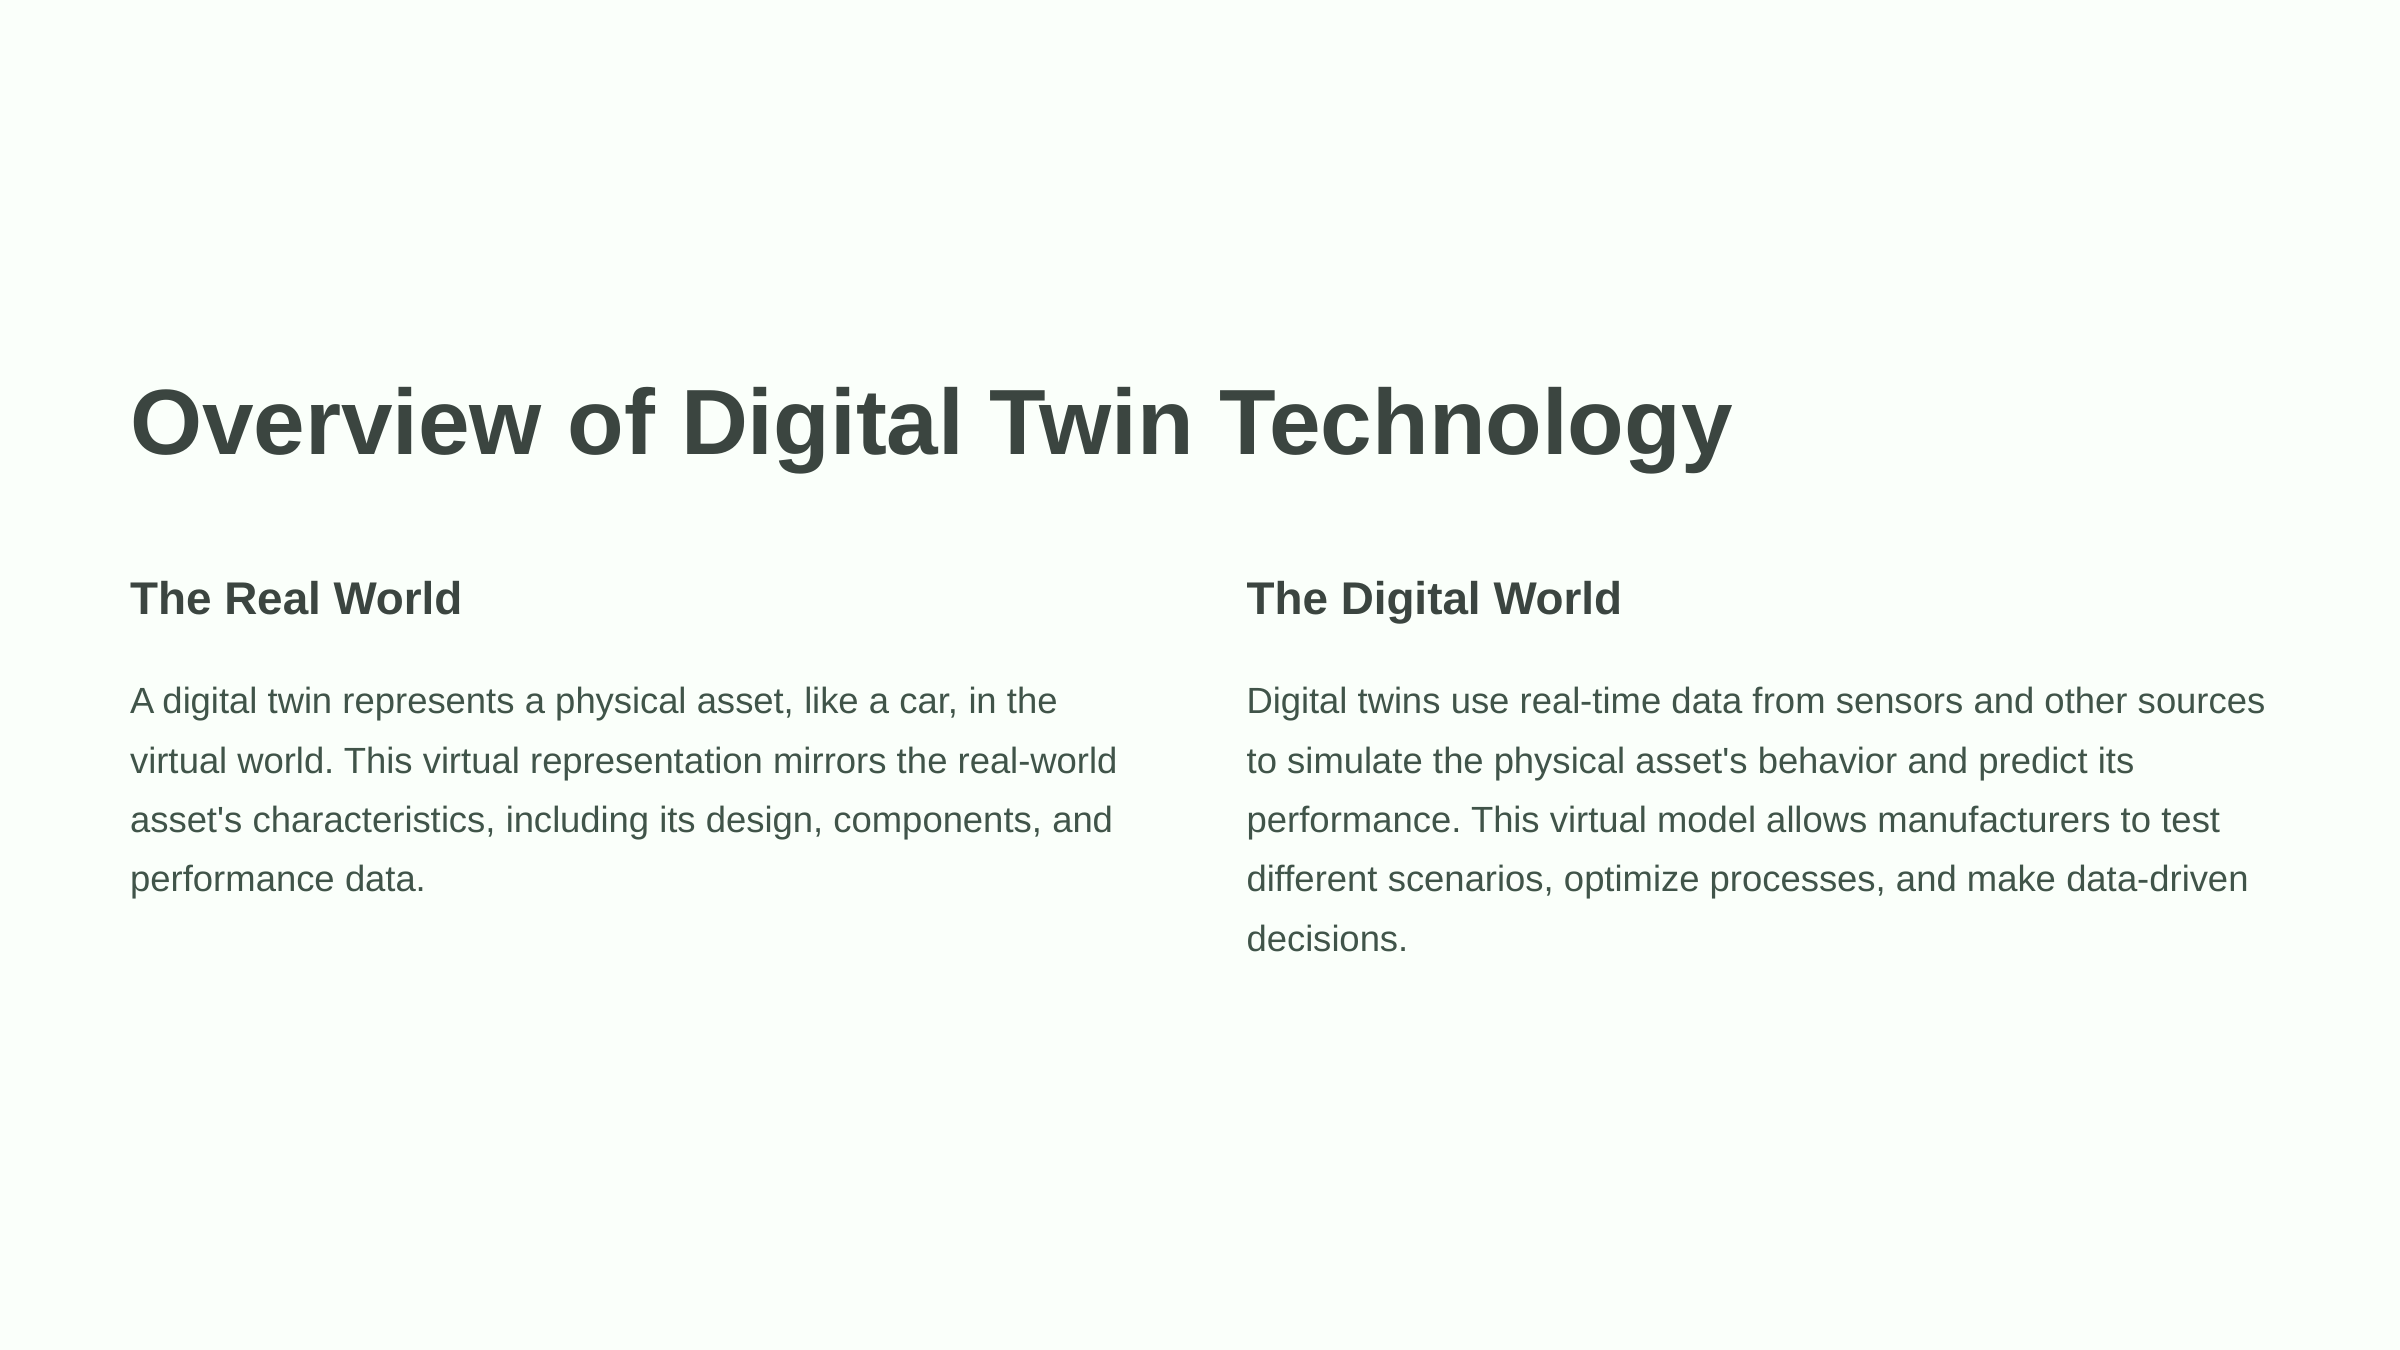

Overview of Digital Twin Technology
The Real World
The Digital World
A digital twin represents a physical asset, like a car, in the virtual world. This virtual representation mirrors the real-world asset's characteristics, including its design, components, and performance data.
Digital twins use real-time data from sensors and other sources to simulate the physical asset's behavior and predict its performance. This virtual model allows manufacturers to test different scenarios, optimize processes, and make data-driven decisions.